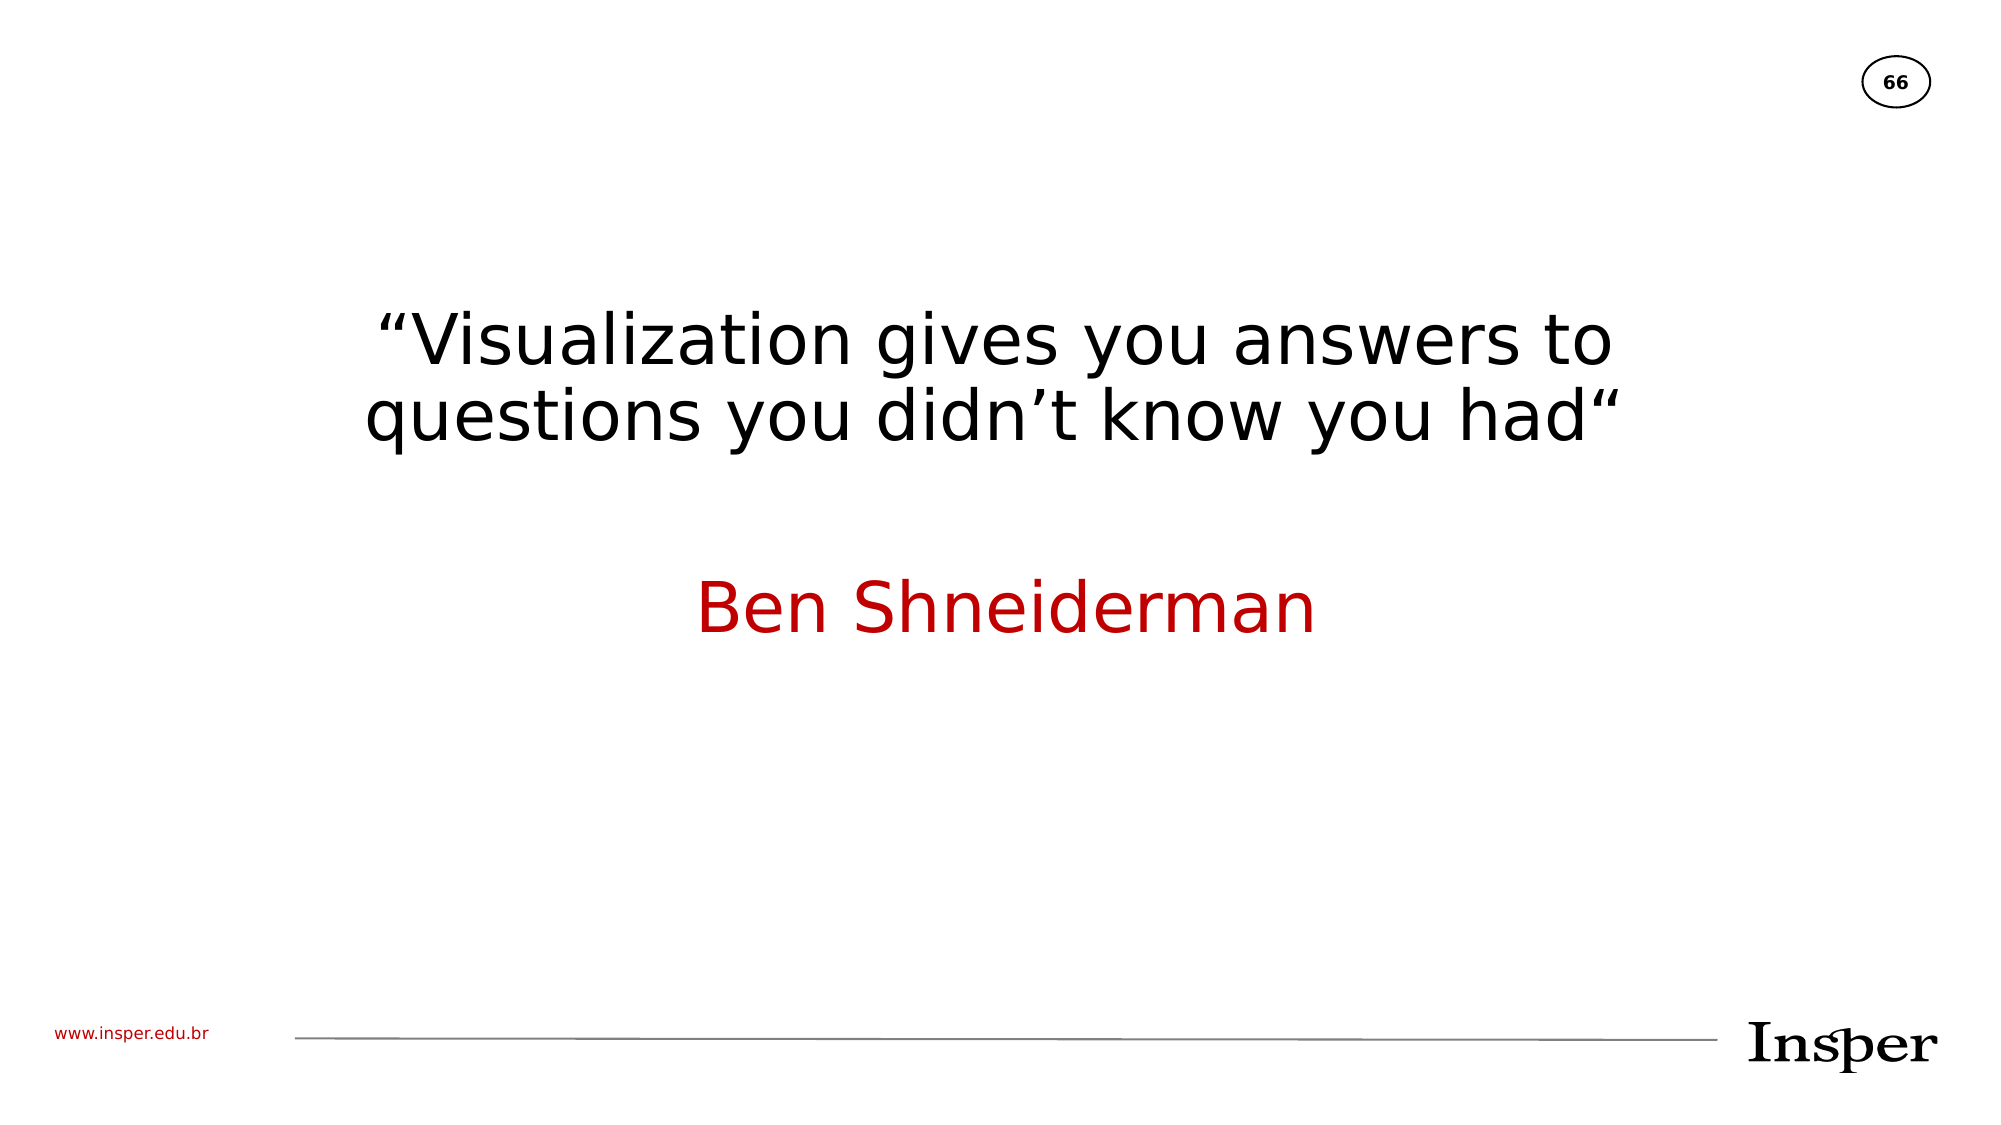

#
“Visualization gives you answers to questions you didn’t know you had“

 Ben Shneiderman